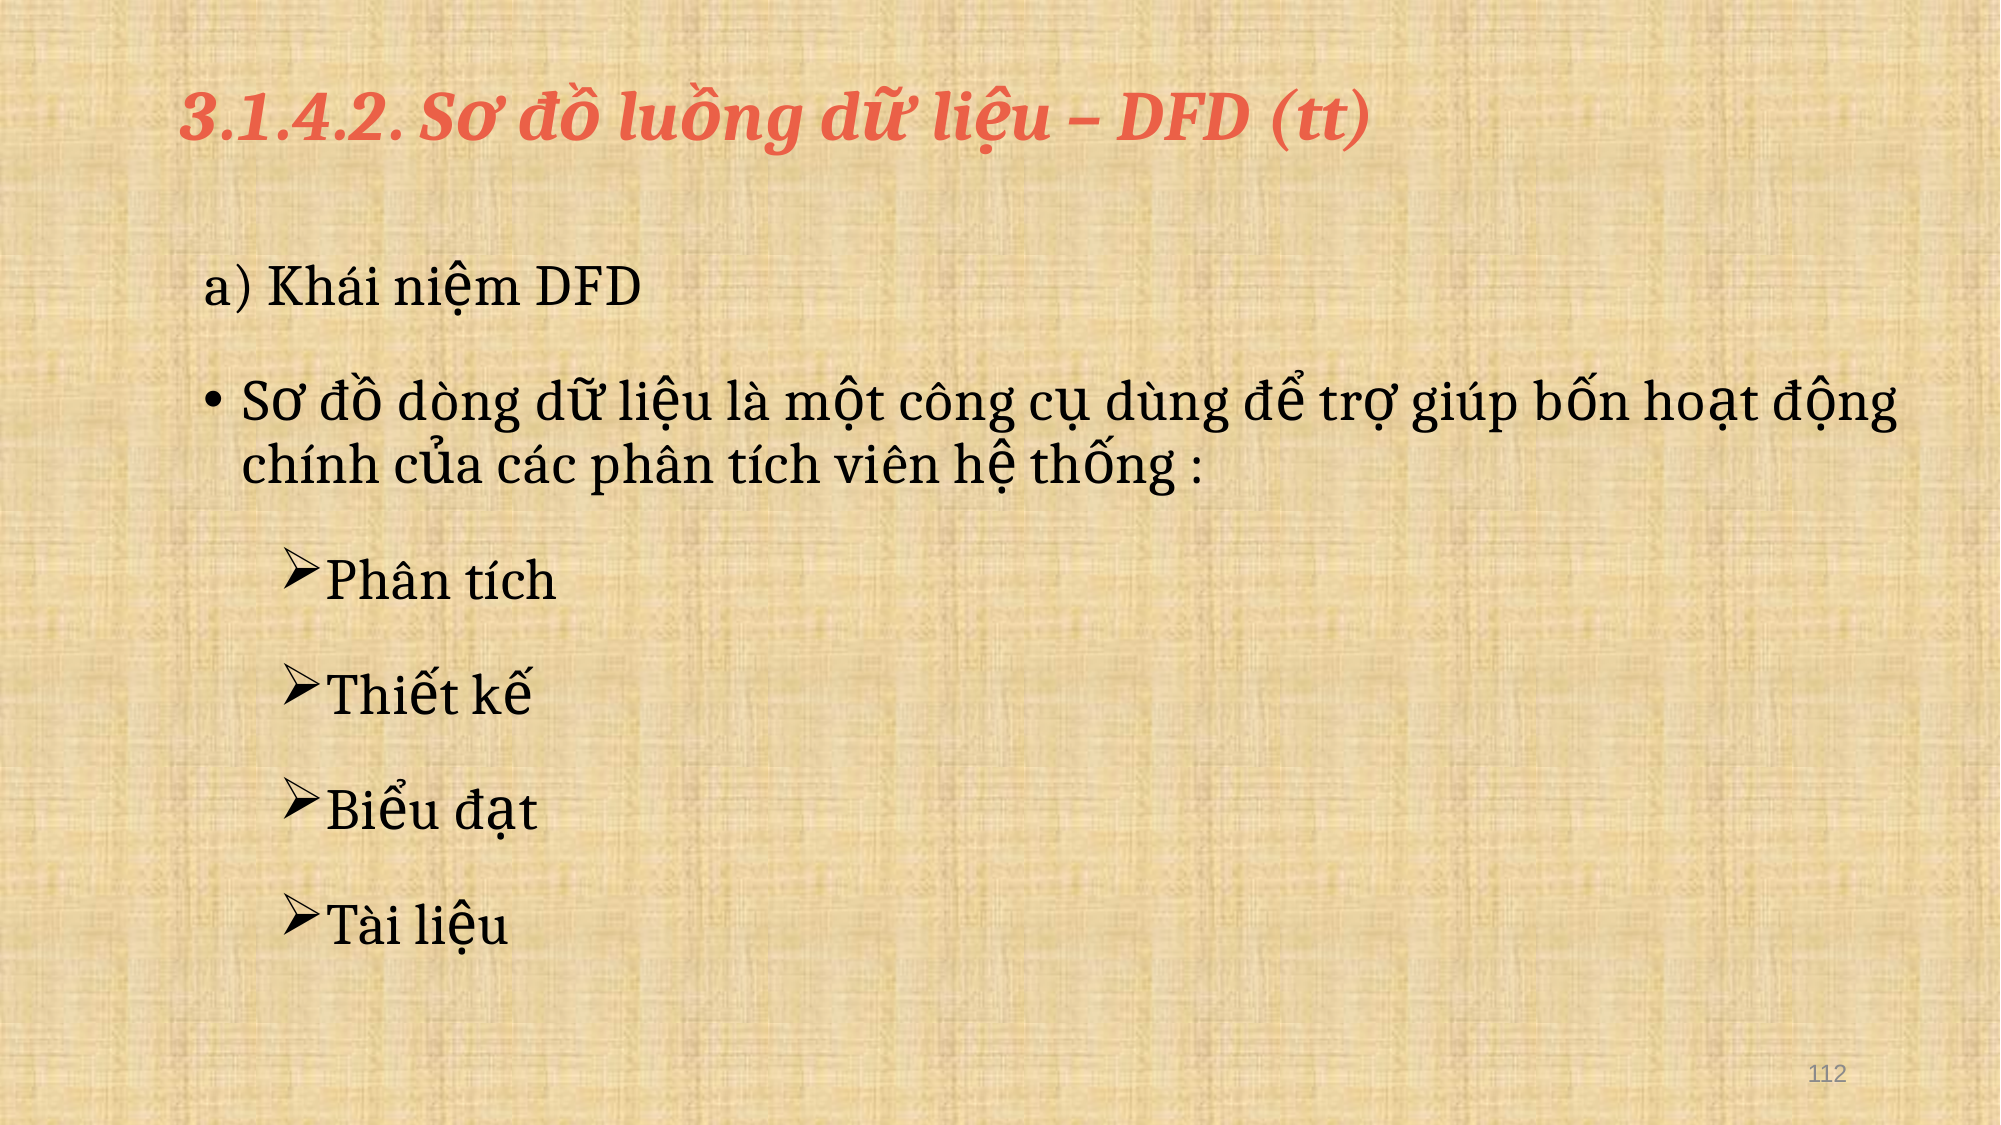

3.1.4.2. Sơ đồ luồng dữ liệu – DFD (tt)
# a) Khái niệm DFD
Sơ đồ dòng dữ liệu là một công cụ dùng để trợ giúp bốn hoạt động chính của các phân tích viên hệ thống :
Phân tích
Thiết kế
Biểu đạt
Tài liệu
112